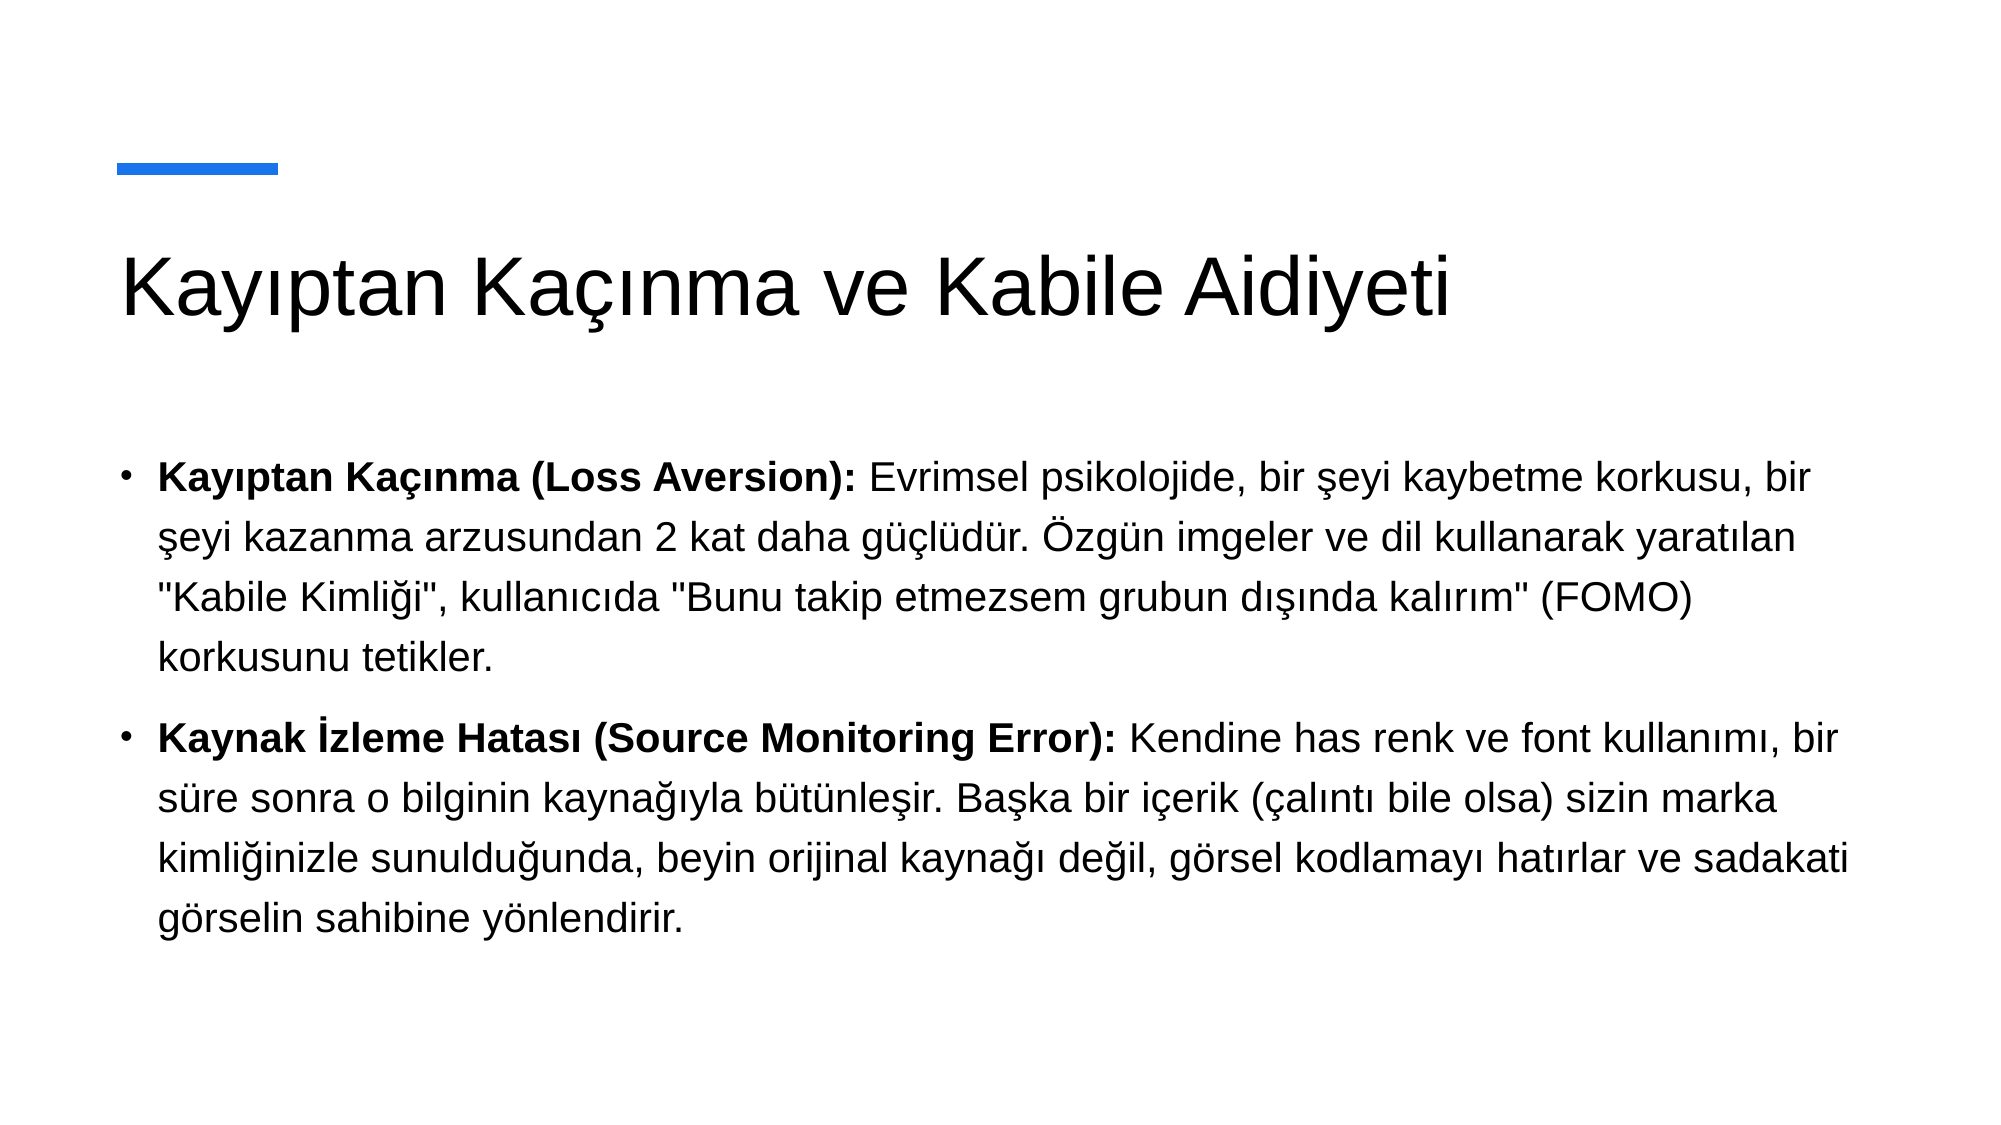

# Kayıptan Kaçınma ve Kabile Aidiyeti
Kayıptan Kaçınma (Loss Aversion): Evrimsel psikolojide, bir şeyi kaybetme korkusu, bir şeyi kazanma arzusundan 2 kat daha güçlüdür. Özgün imgeler ve dil kullanarak yaratılan "Kabile Kimliği", kullanıcıda "Bunu takip etmezsem grubun dışında kalırım" (FOMO) korkusunu tetikler.
Kaynak İzleme Hatası (Source Monitoring Error): Kendine has renk ve font kullanımı, bir süre sonra o bilginin kaynağıyla bütünleşir. Başka bir içerik (çalıntı bile olsa) sizin marka kimliğinizle sunulduğunda, beyin orijinal kaynağı değil, görsel kodlamayı hatırlar ve sadakati görselin sahibine yönlendirir.